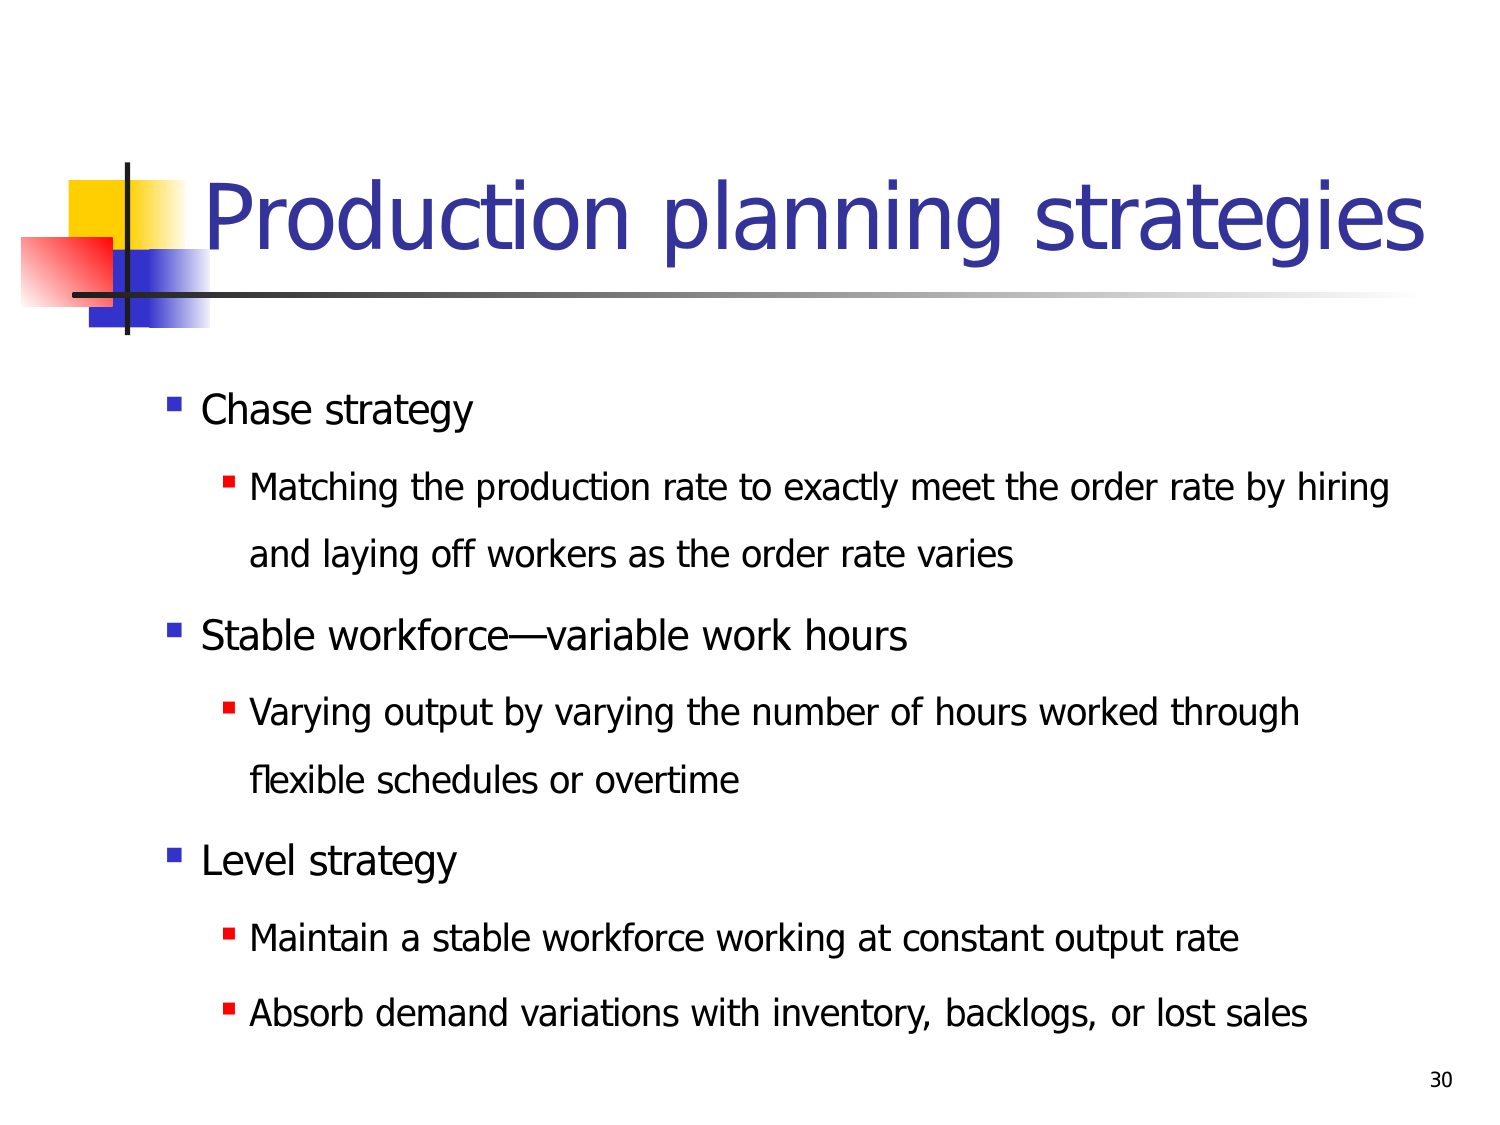

# Production planning strategies
Chase strategy
Matching the production rate to exactly meet the order rate by hiring and laying off workers as the order rate varies
Stable workforce—variable work hours
Varying output by varying the number of hours worked through flexible schedules or overtime
Level strategy
Maintain a stable workforce working at constant output rate
Absorb demand variations with inventory, backlogs, or lost sales
30